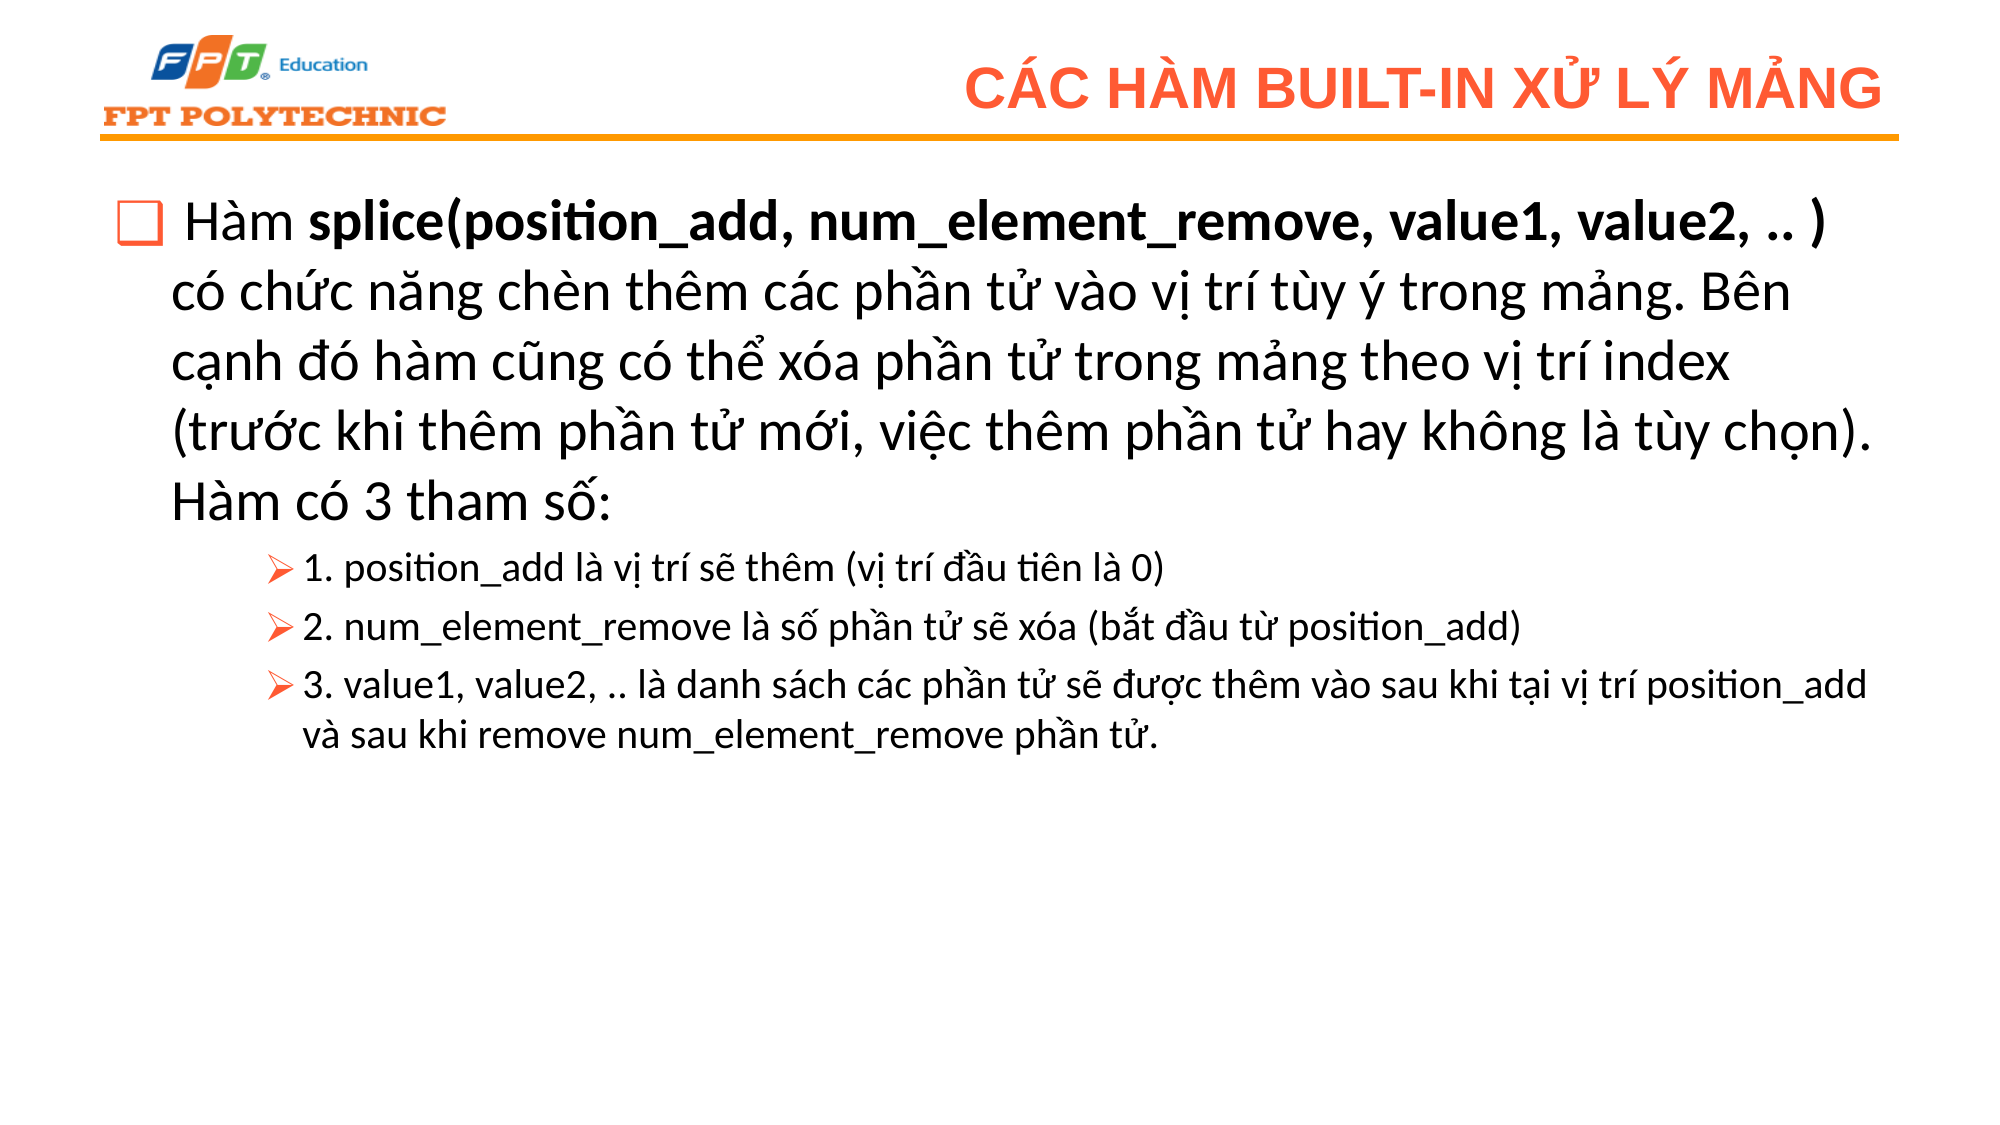

# Các hàm built-in xử lý mảng
 Hàm splice(position_add, num_element_remove, value1, value2, .. ) có chức năng chèn thêm các phần tử vào vị trí tùy ý trong mảng. Bên cạnh đó hàm cũng có thể xóa phần tử trong mảng theo vị trí index (trước khi thêm phần tử mới, việc thêm phần tử hay không là tùy chọn). Hàm có 3 tham số:
1. position_add là vị trí sẽ thêm (vị trí đầu tiên là 0)
2. num_element_remove là số phần tử sẽ xóa (bắt đầu từ position_add)
3. value1, value2, .. là danh sách các phần tử sẽ được thêm vào sau khi tại vị trí position_add và sau khi remove num_element_remove phần tử.